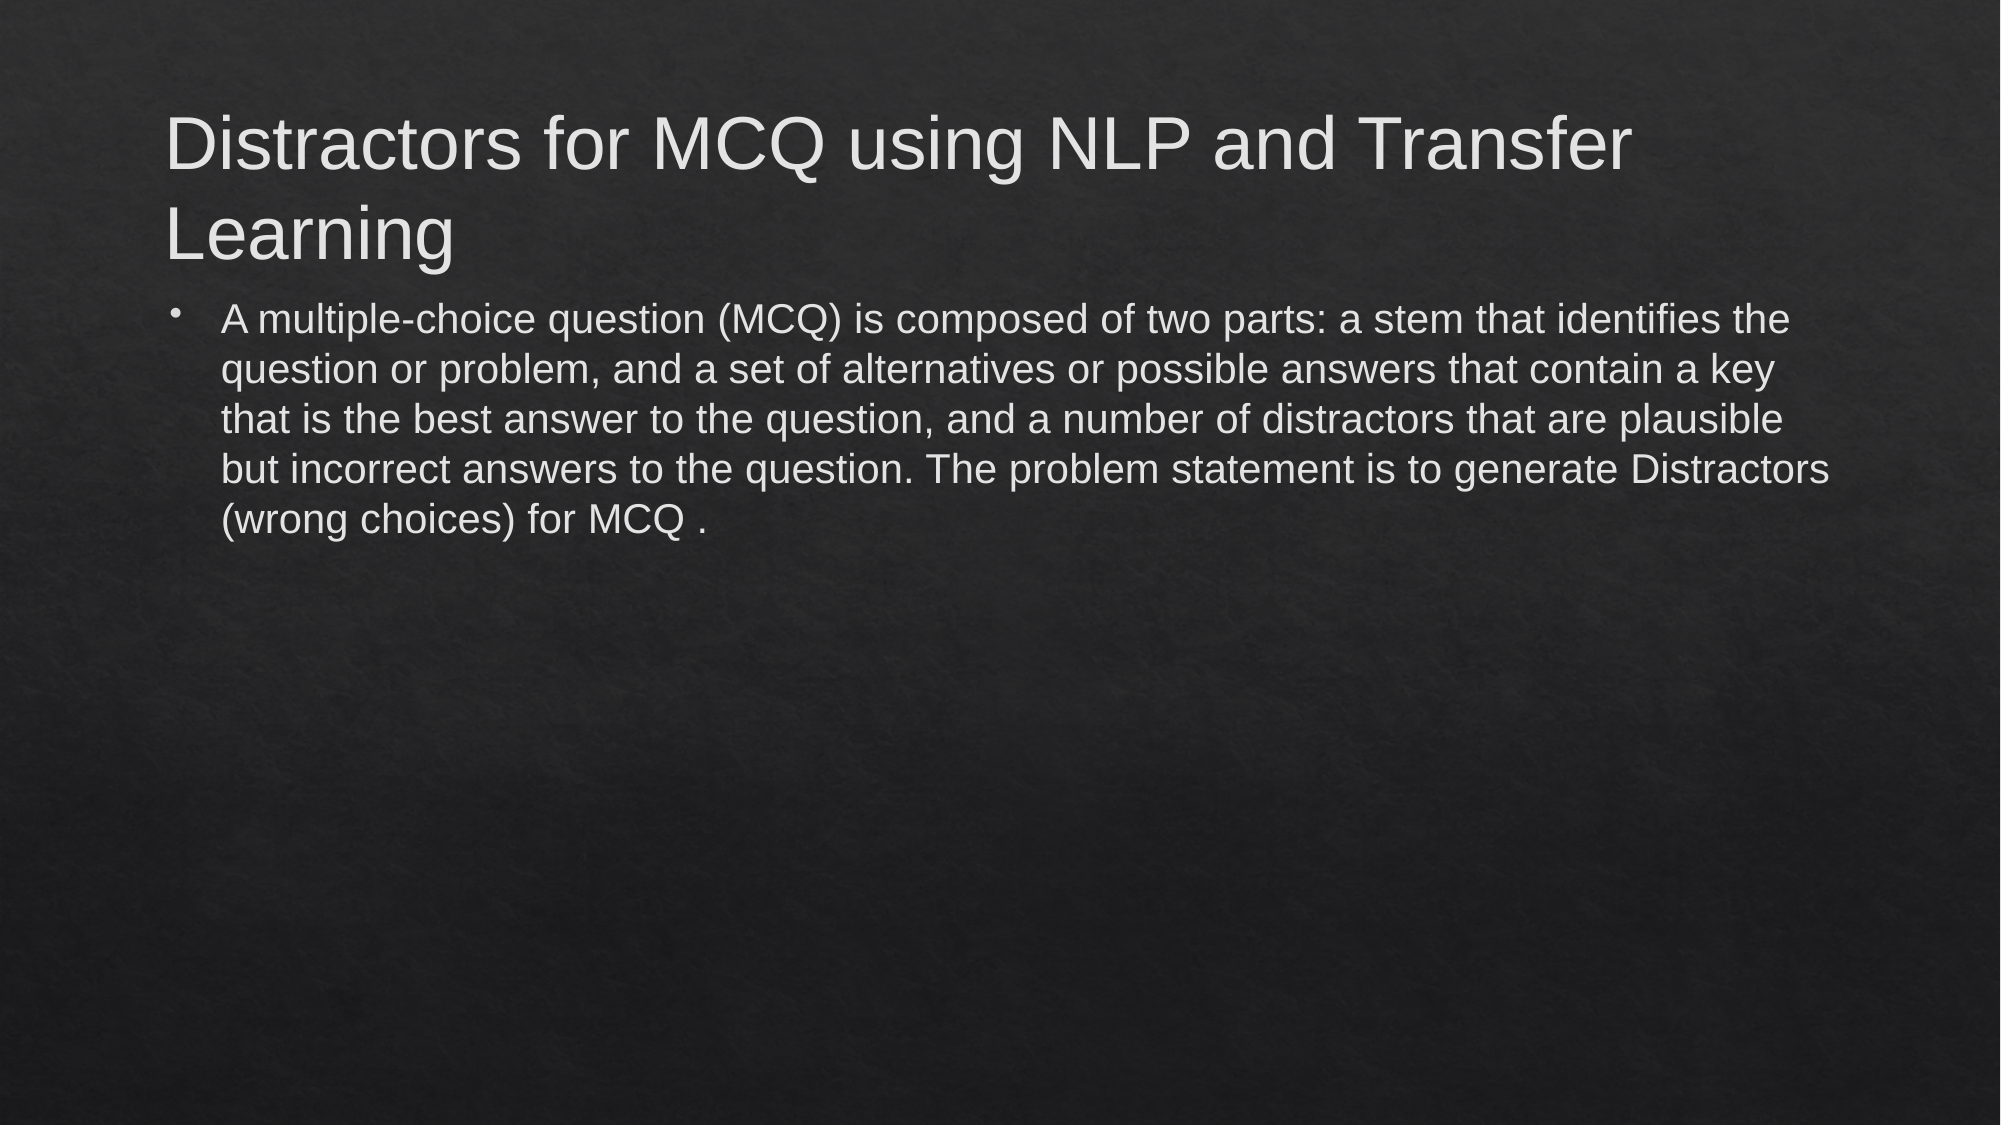

Distractors for MCQ using NLP and Transfer Learning

A multiple-choice question (MCQ) is composed of two parts: a stem that identifies the question or problem, and a set of alternatives or possible answers that contain a key that is the best answer to the question, and a number of distractors that are plausible but incorrect answers to the question. The problem statement is to generate Distractors (wrong choices) for MCQ .